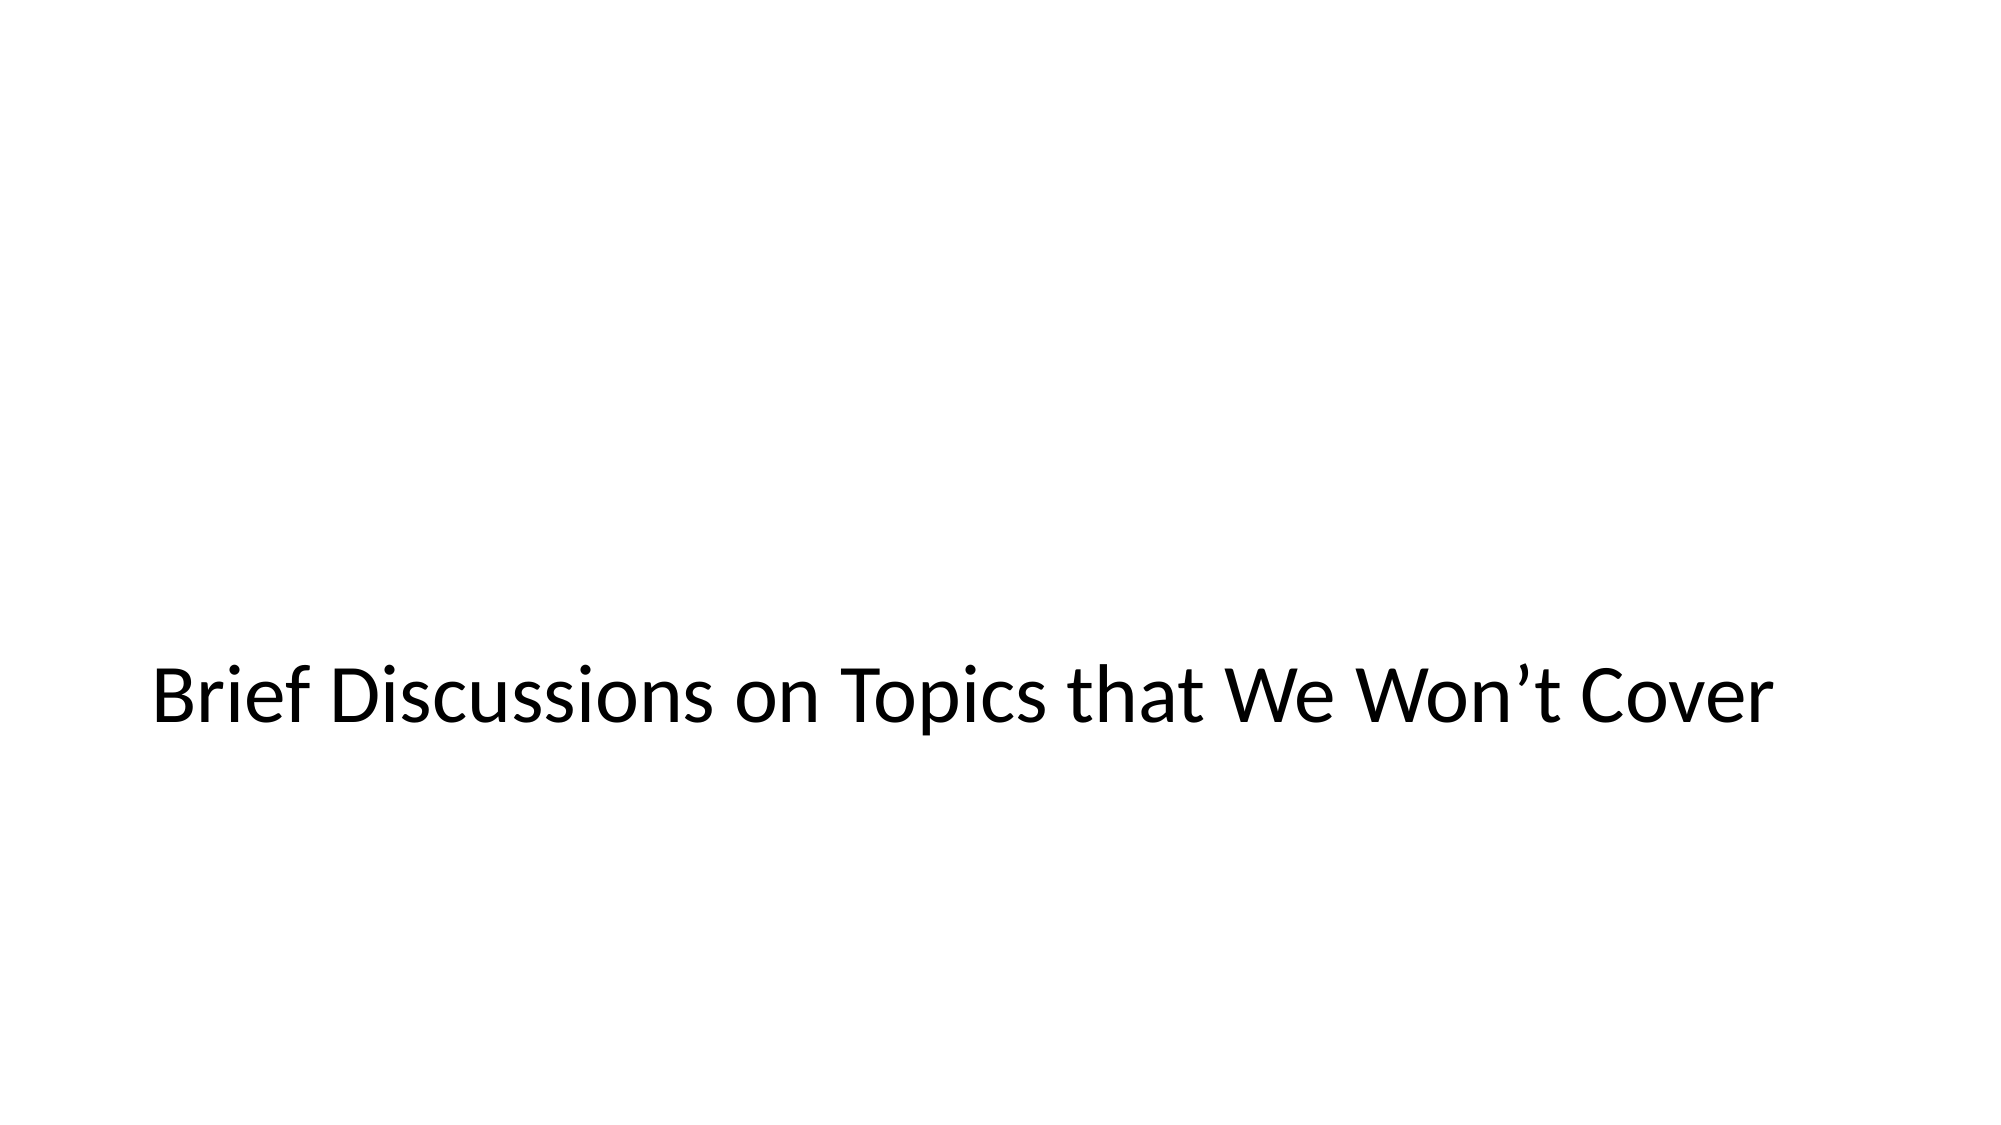

# Brief Discussions on Topics that We Won’t Cover